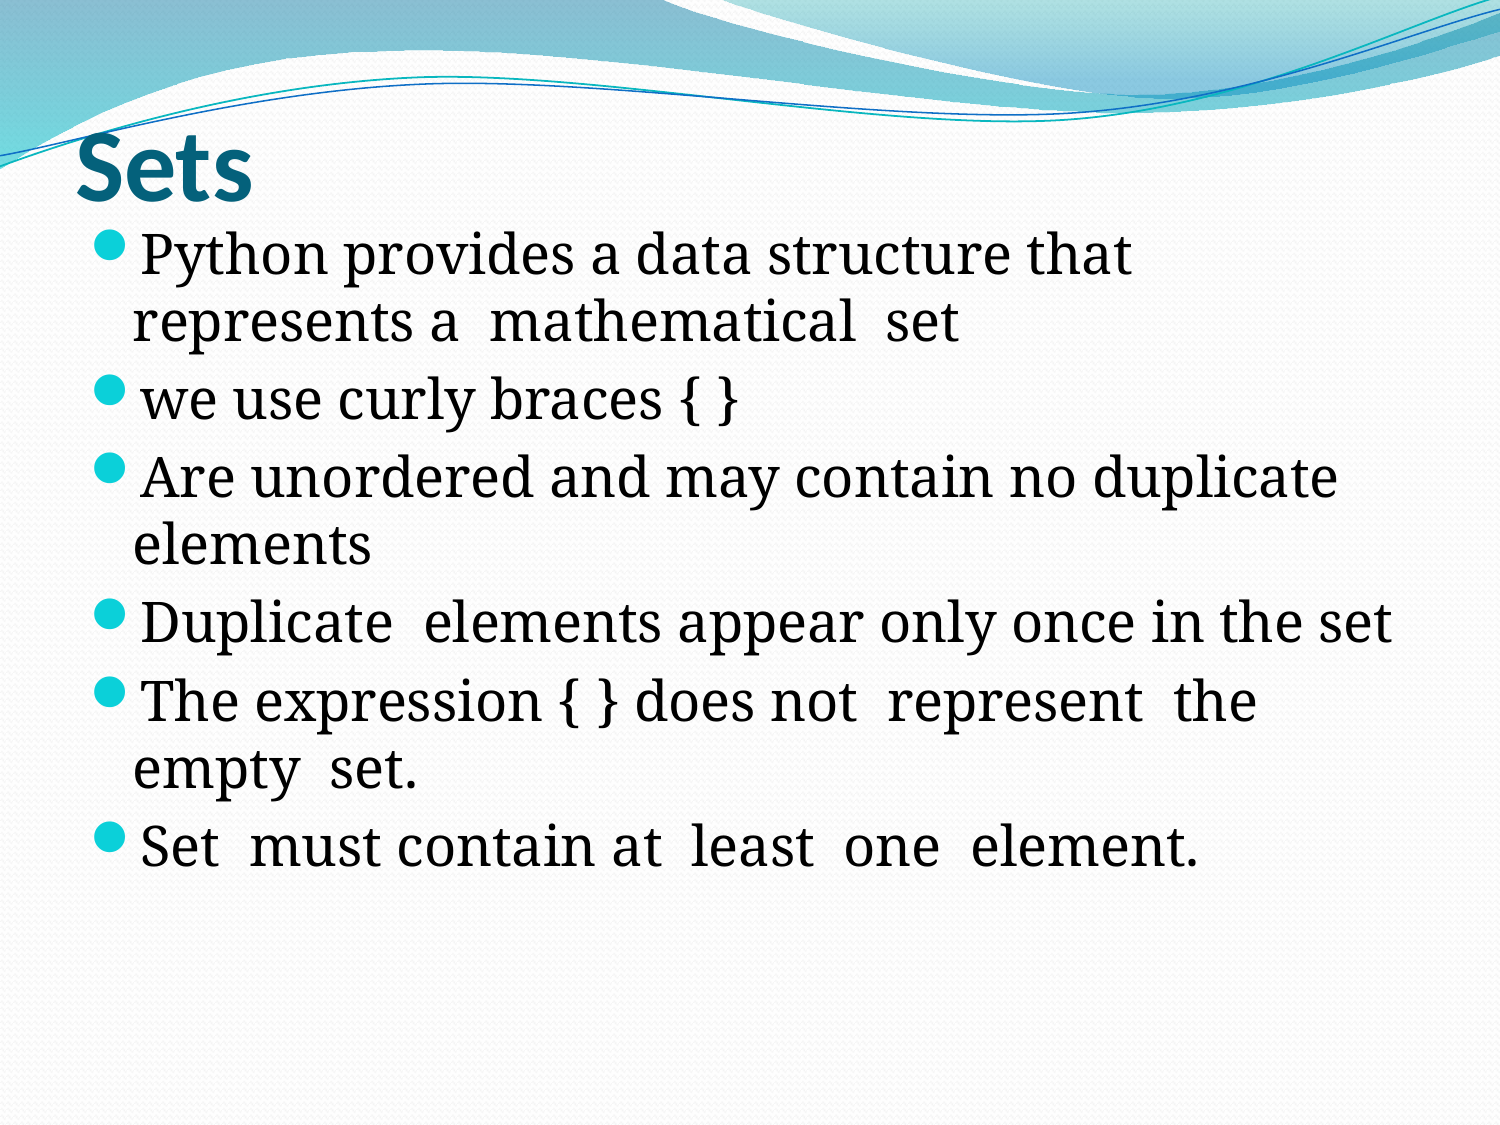

# Sets
Python provides a data structure that represents a  mathematical  set
we use curly braces { }
Are unordered and may contain no duplicate elements
Duplicate  elements appear only once in the set
The expression { } does not  represent  the  empty  set.
Set  must contain at  least  one  element.